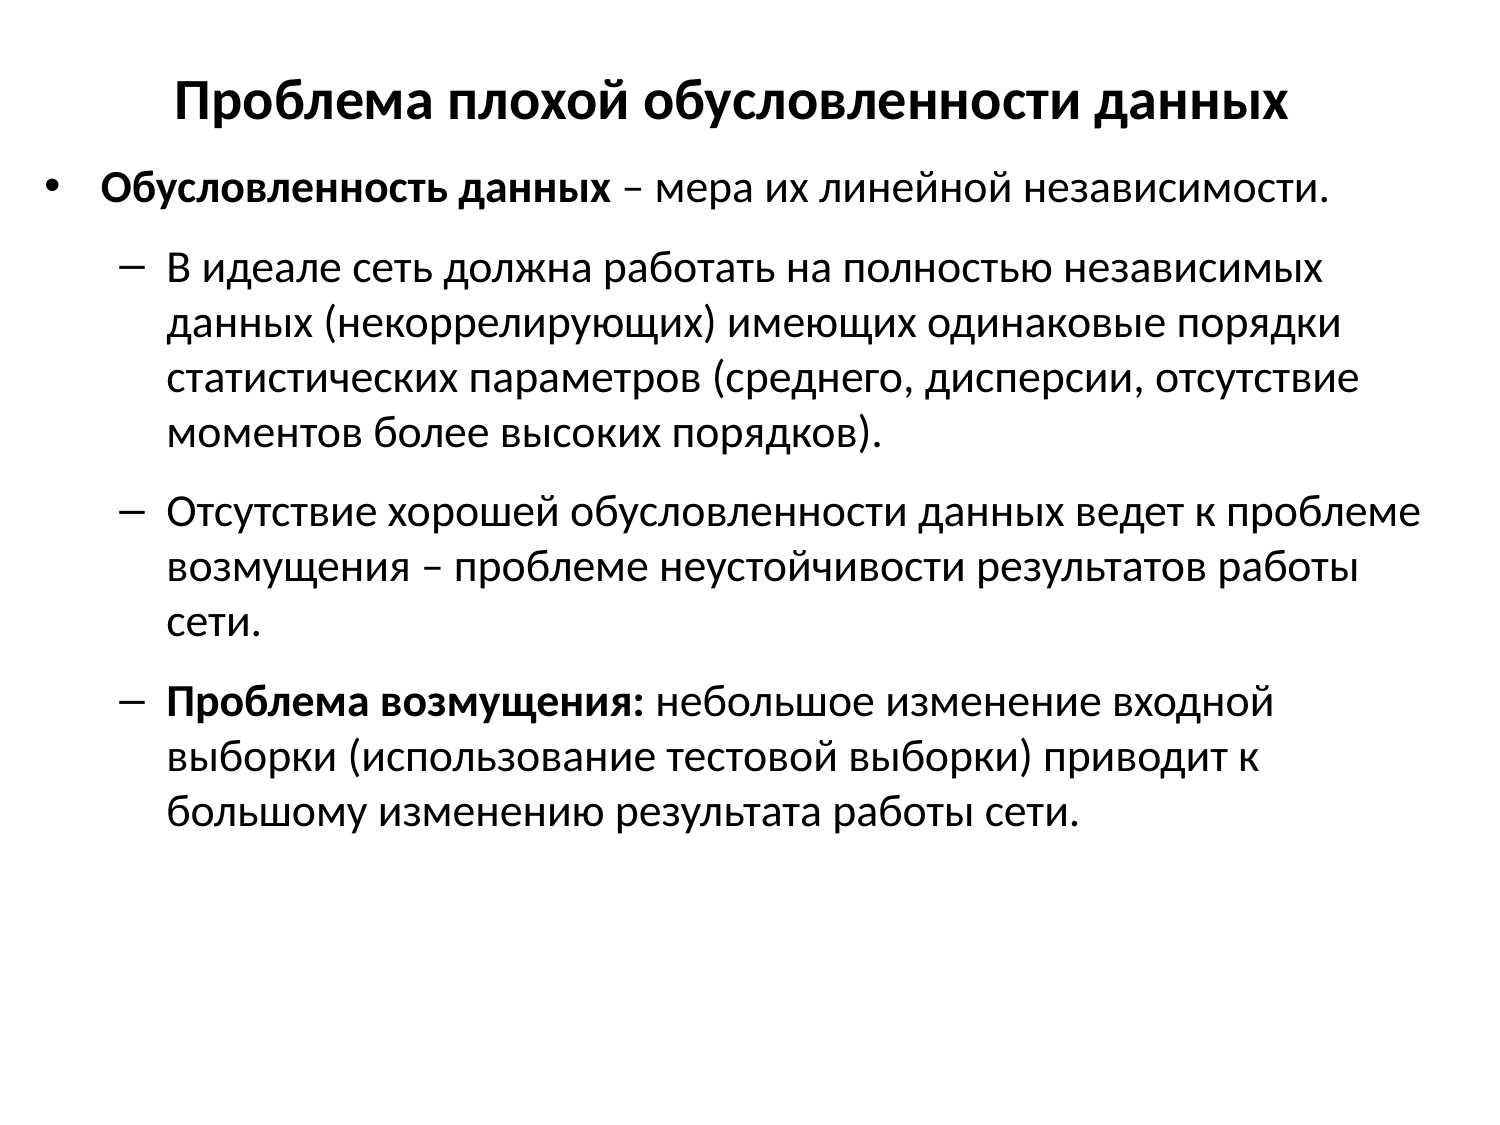

# Проблема плохой обусловленности данных
Обусловленность данных – мера их линейной независимости.
В идеале сеть должна работать на полностью независимых данных (некоррелирующих) имеющих одинаковые порядки статистических параметров (среднего, дисперсии, отсутствие моментов более высоких порядков).
Отсутствие хорошей обусловленности данных ведет к проблеме возмущения – проблеме неустойчивости результатов работы сети.
Проблема возмущения: небольшое изменение входной выборки (использование тестовой выборки) приводит к большому изменению результата работы сети.